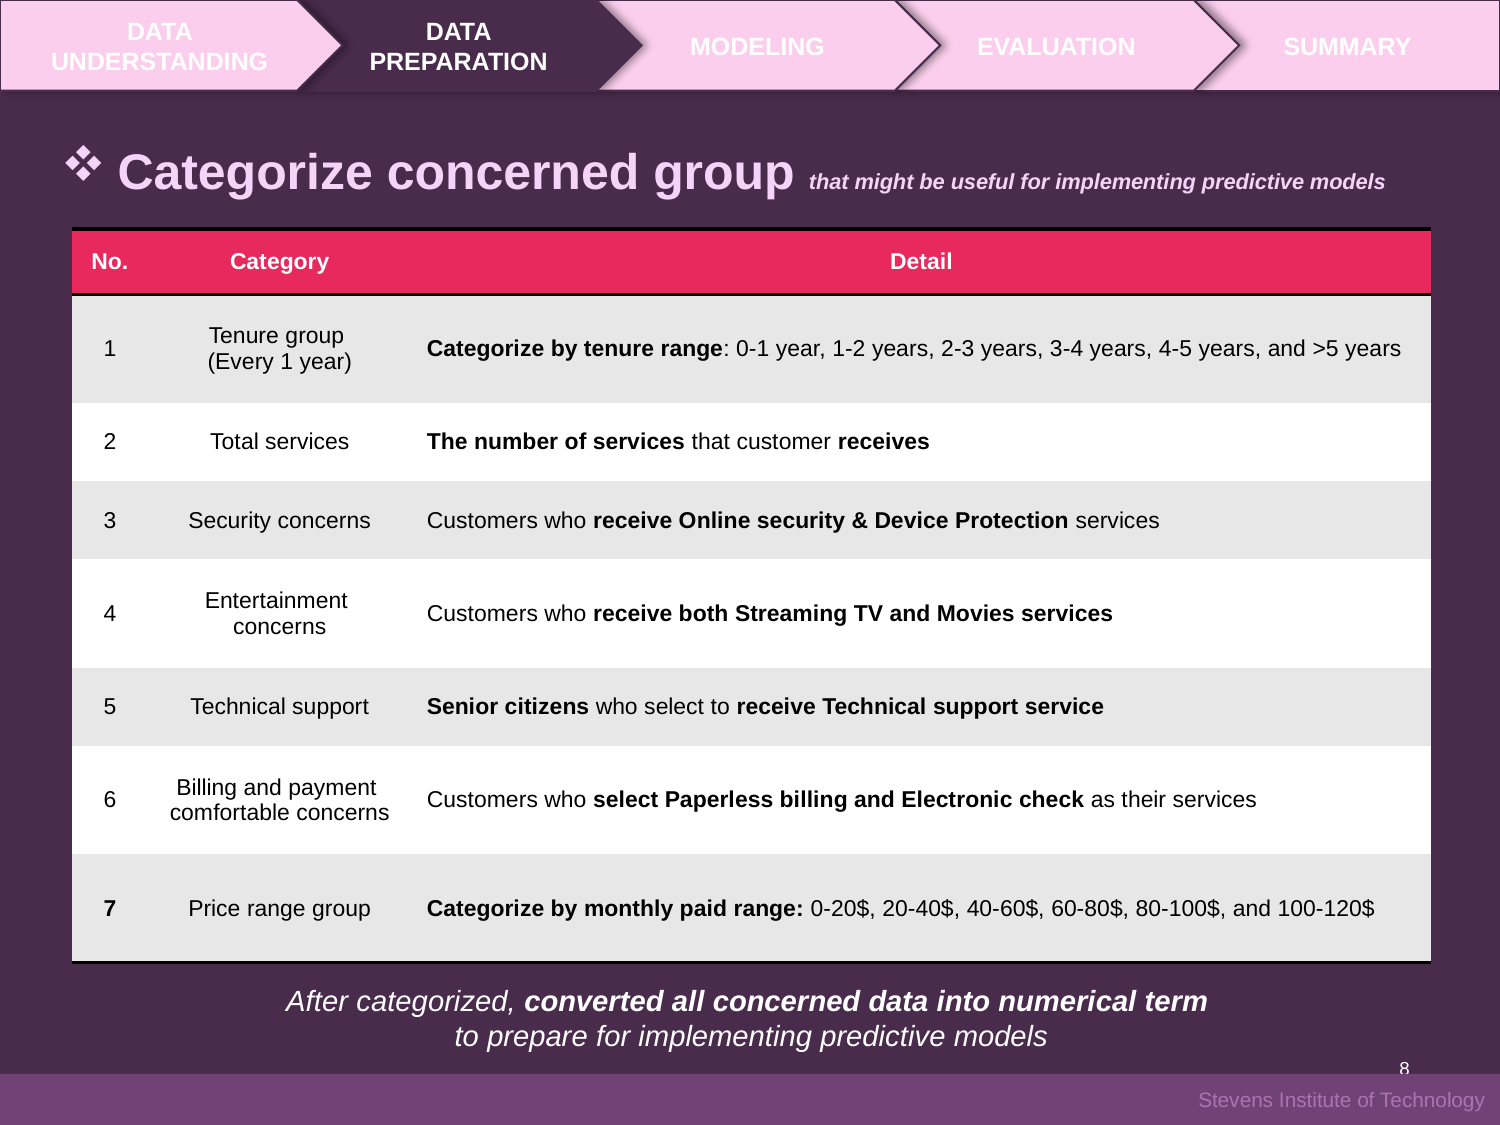

DATA
UNDERSTANDING
DATA
PREPARATION
MODELING
EVALUATION
SUMMARY
Categorize concerned group that might be useful for implementing predictive models
| No. | Category | Detail |
| --- | --- | --- |
| 1 | Tenure group (Every 1 year) | Categorize by tenure range: 0-1 year, 1-2 years, 2-3 years, 3-4 years, 4-5 years, and >5 years |
| 2 | Total services | The number of services that customer receives |
| 3 | Security concerns | Customers who receive Online security & Device Protection services |
| 4 | Entertainment concerns | Customers who receive both Streaming TV and Movies services |
| 5 | Technical support | Senior citizens who select to receive Technical support service |
| 6 | Billing and payment comfortable concerns | Customers who select Paperless billing and Electronic check as their services |
| 7 | Price range group | Categorize by monthly paid range: 0-20$, 20-40$, 40-60$, 60-80$, 80-100$, and 100-120$ |
After categorized, converted all concerned data into numerical term
to prepare for implementing predictive models
8
Stevens Institute of Technology